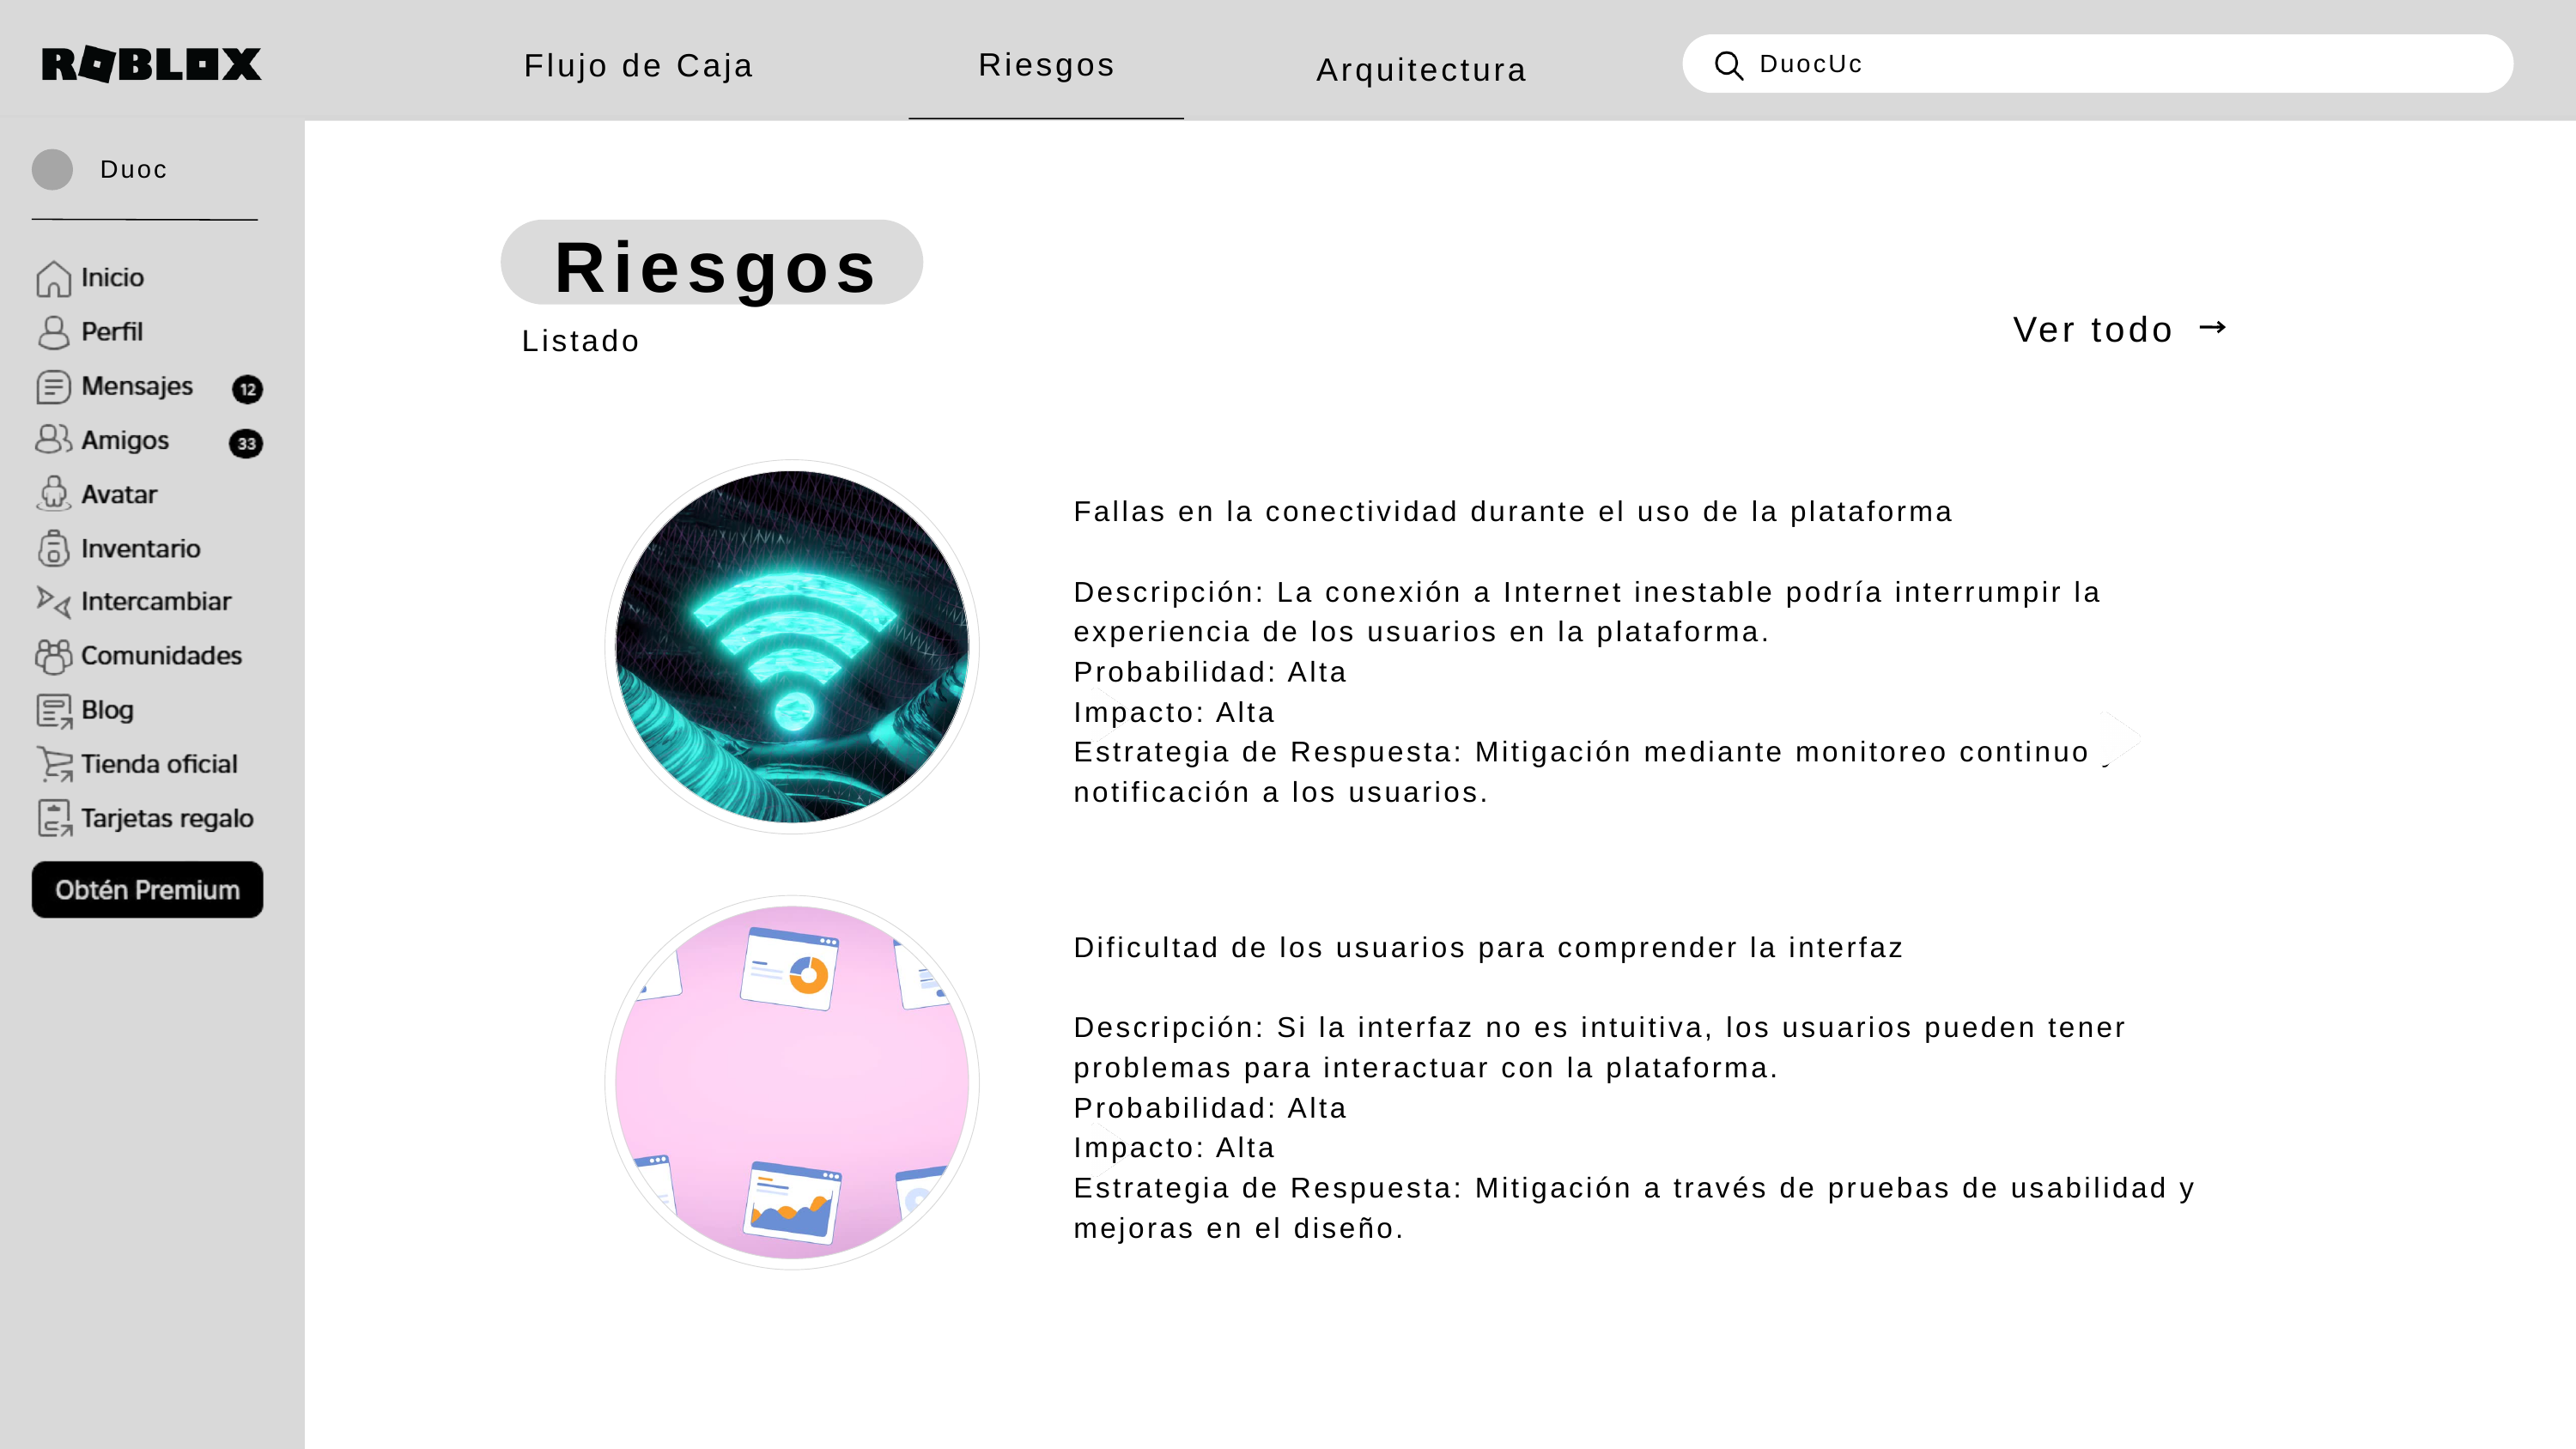

Riesgos
Flujo de Caja

Arquitectura
DuocUc

Duoc

Riesgos

Ver todo
Listado

Fallas en la conectividad durante el uso de la plataforma

Descripción: La conexión a Internet inestable podría interrumpir la experiencia de los usuarios en la plataforma.
Probabilidad: Alta
Impacto: Alta
Estrategia de Respuesta: Mitigación mediante monitoreo continuo y notificación a los usuarios.

Dificultad de los usuarios para comprender la interfaz

Descripción: Si la interfaz no es intuitiva, los usuarios pueden tener problemas para interactuar con la plataforma.
Probabilidad: Alta
Impacto: Alta
Estrategia de Respuesta: Mitigación a través de pruebas de usabilidad y mejoras en el diseño.